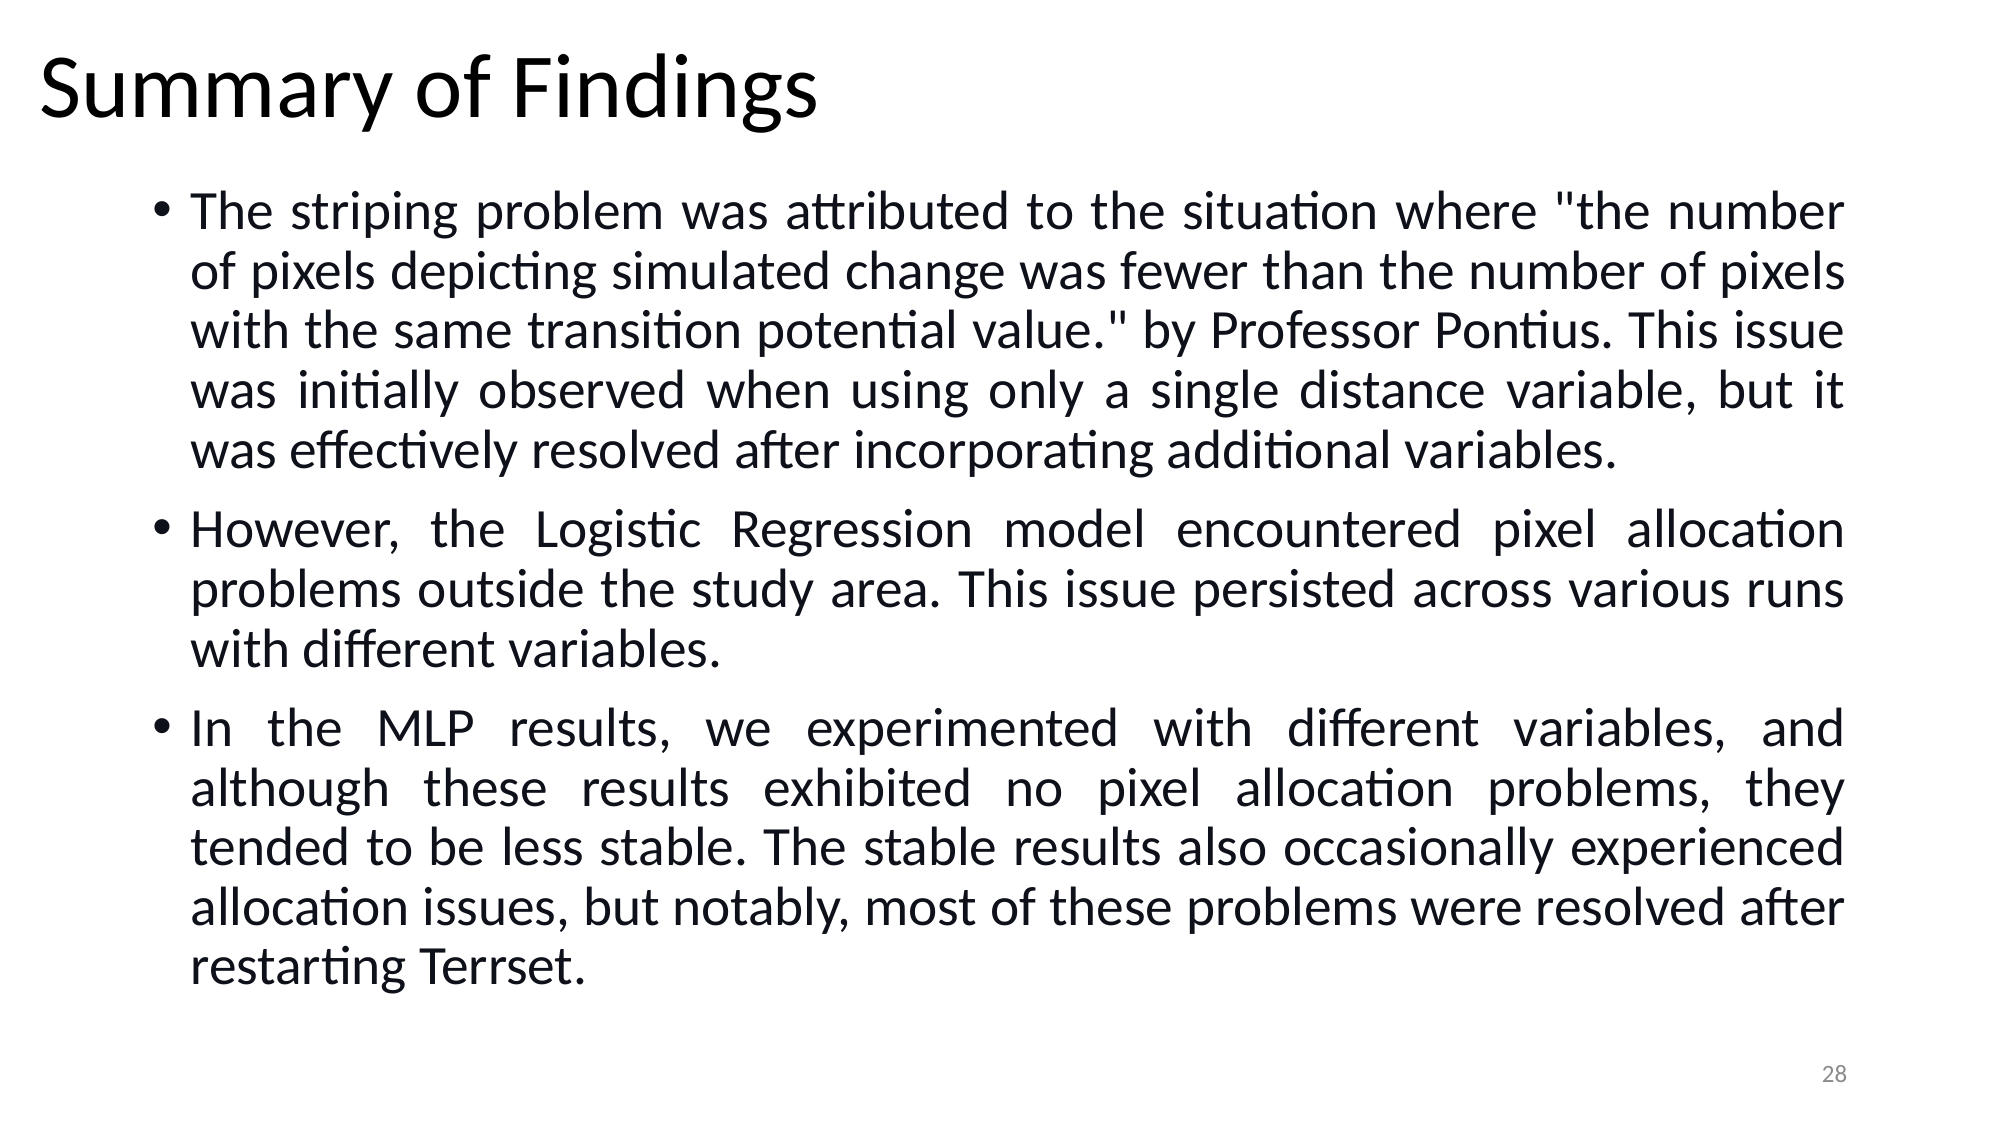

# Summary of Findings
The striping problem was attributed to the situation where "the number of pixels depicting simulated change was fewer than the number of pixels with the same transition potential value." by Professor Pontius. This issue was initially observed when using only a single distance variable, but it was effectively resolved after incorporating additional variables.
However, the Logistic Regression model encountered pixel allocation problems outside the study area. This issue persisted across various runs with different variables.
In the MLP results, we experimented with different variables, and although these results exhibited no pixel allocation problems, they tended to be less stable. The stable results also occasionally experienced allocation issues, but notably, most of these problems were resolved after restarting Terrset.

28